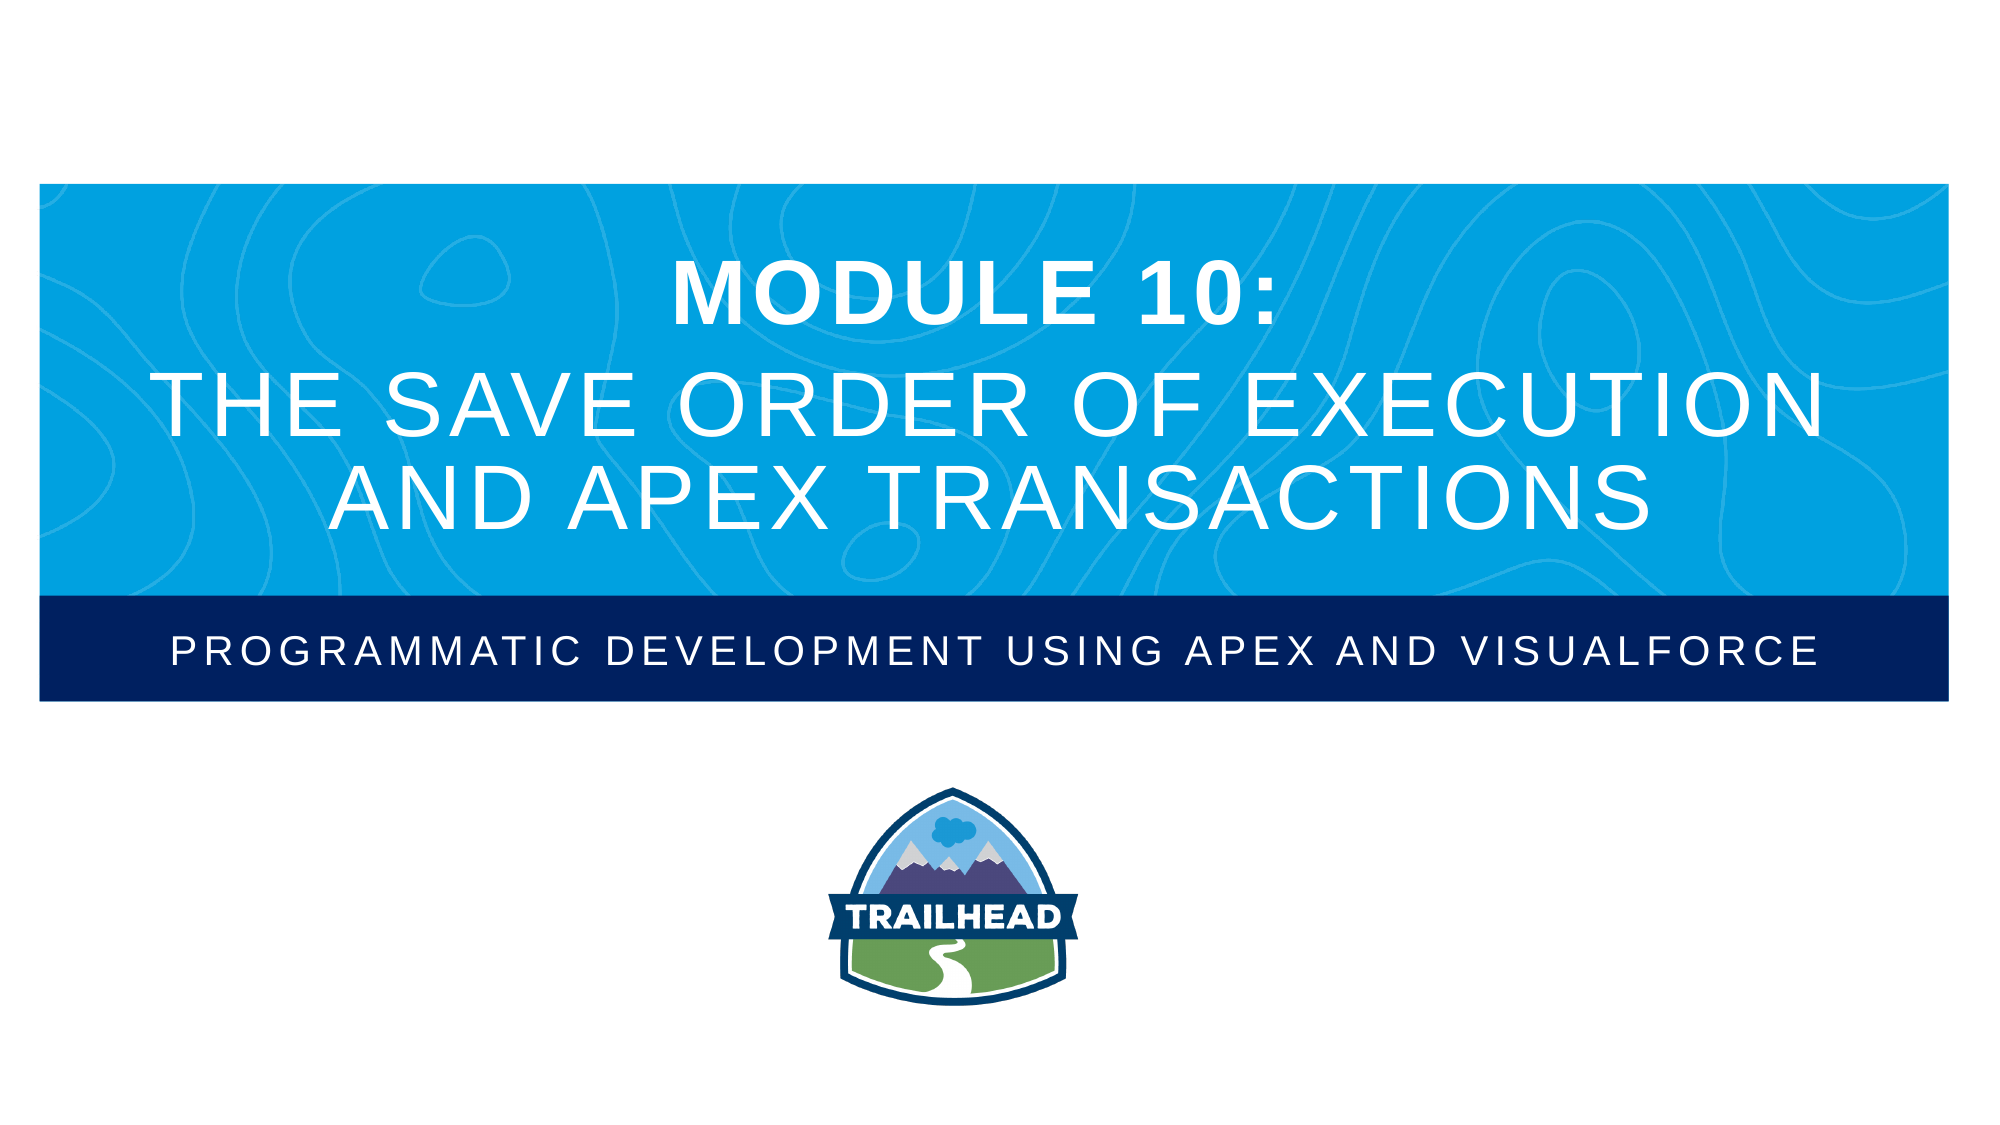

Module 10:
The Save Order of Execution and Apex Transactions
Programmatic Development using Apex and Visualforce